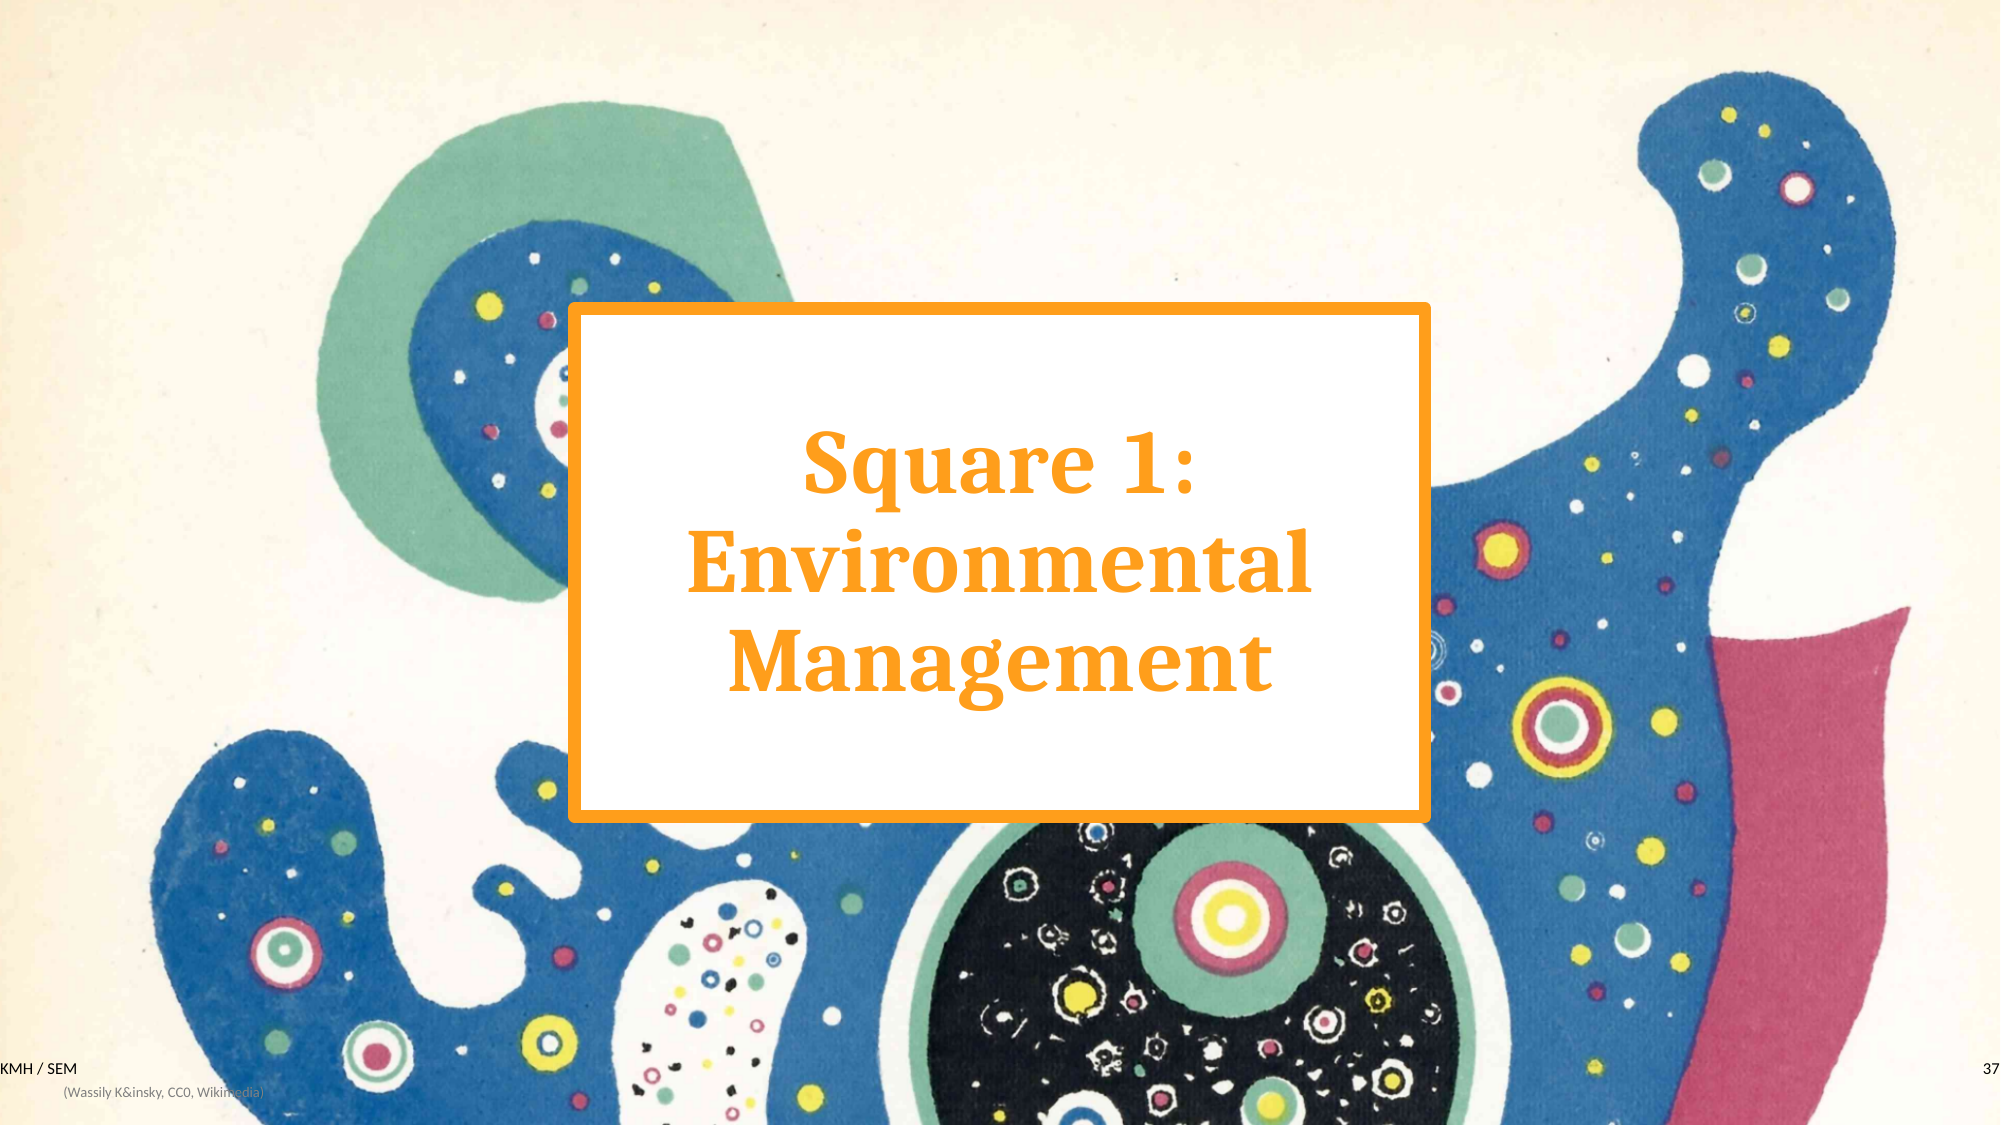

# Square 1: Environmental Management
KMH / SEM
37